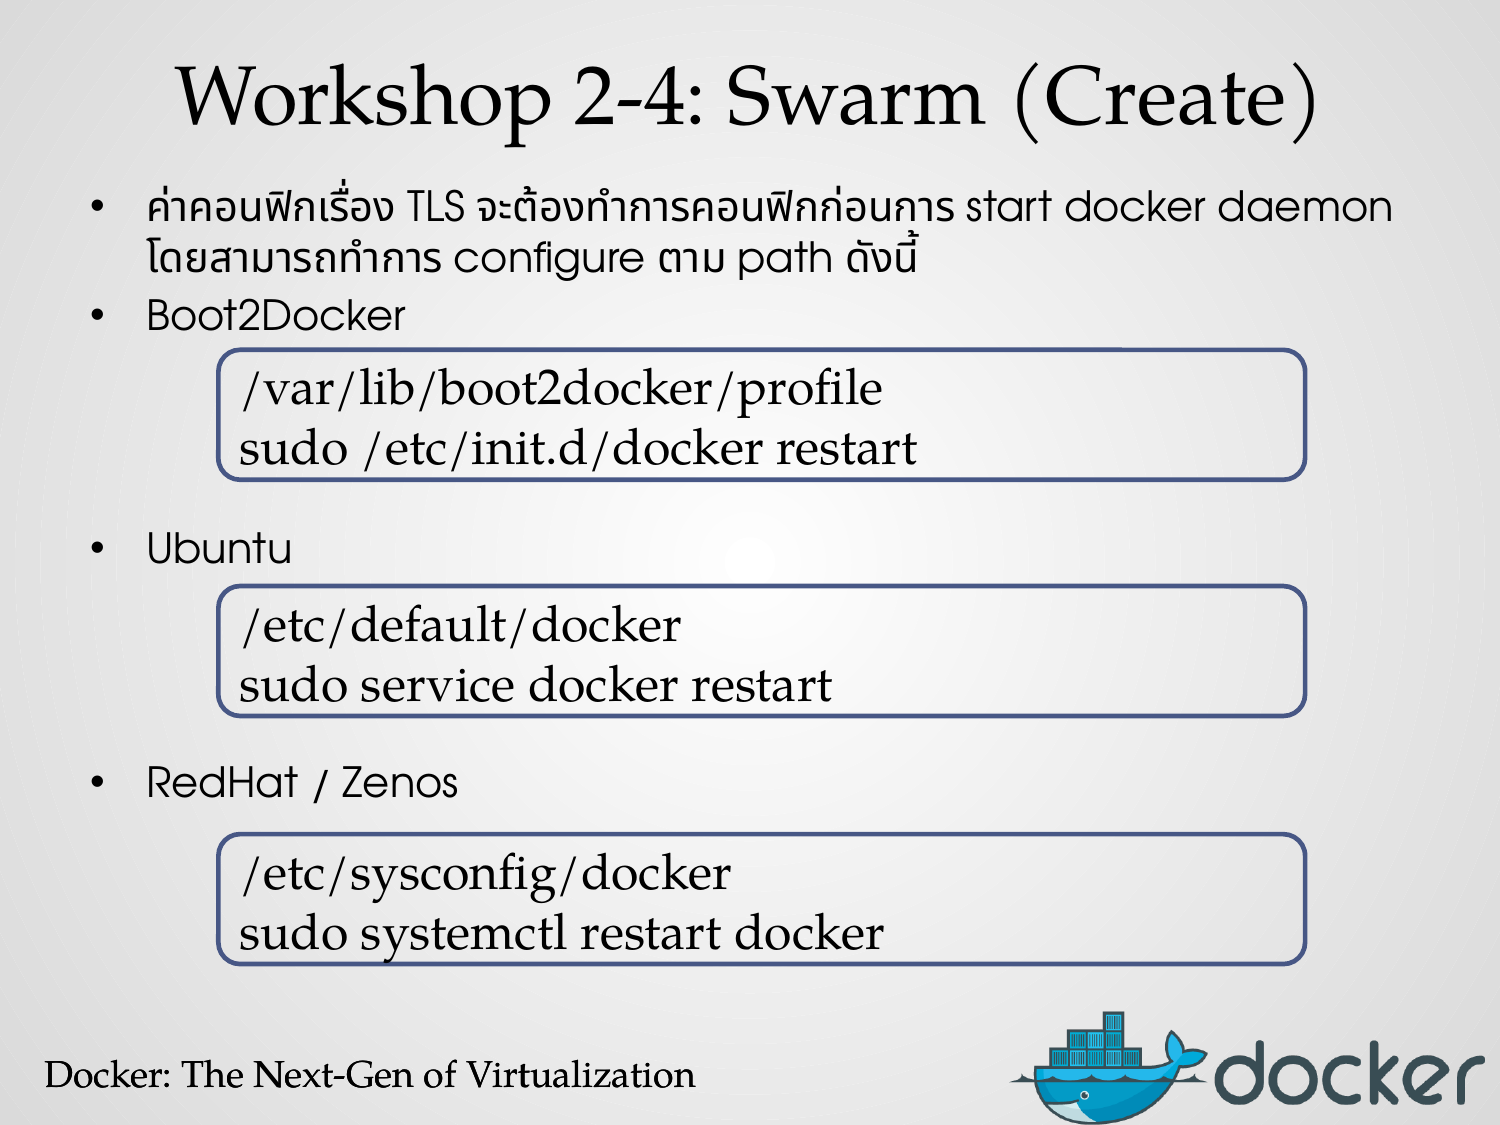

# Workshop 2-4: Swarm (Create)
ค่าคอนฟิกเรื่อง TLS จะต้องทำการคอนฟิกก่อนการ start docker daemon โดยสามารถทำการ configure ตาม path ดังนี้
Boot2Docker

Ubuntu

RedHat / Zenos
/var/lib/boot2docker/profile
sudo /etc/init.d/docker restart
/etc/default/docker
sudo service docker restart
/etc/sysconfig/docker
sudo systemctl restart docker
Docker: The Next-Gen of Virtualization
Docker: The Next-Gen of Virtualization